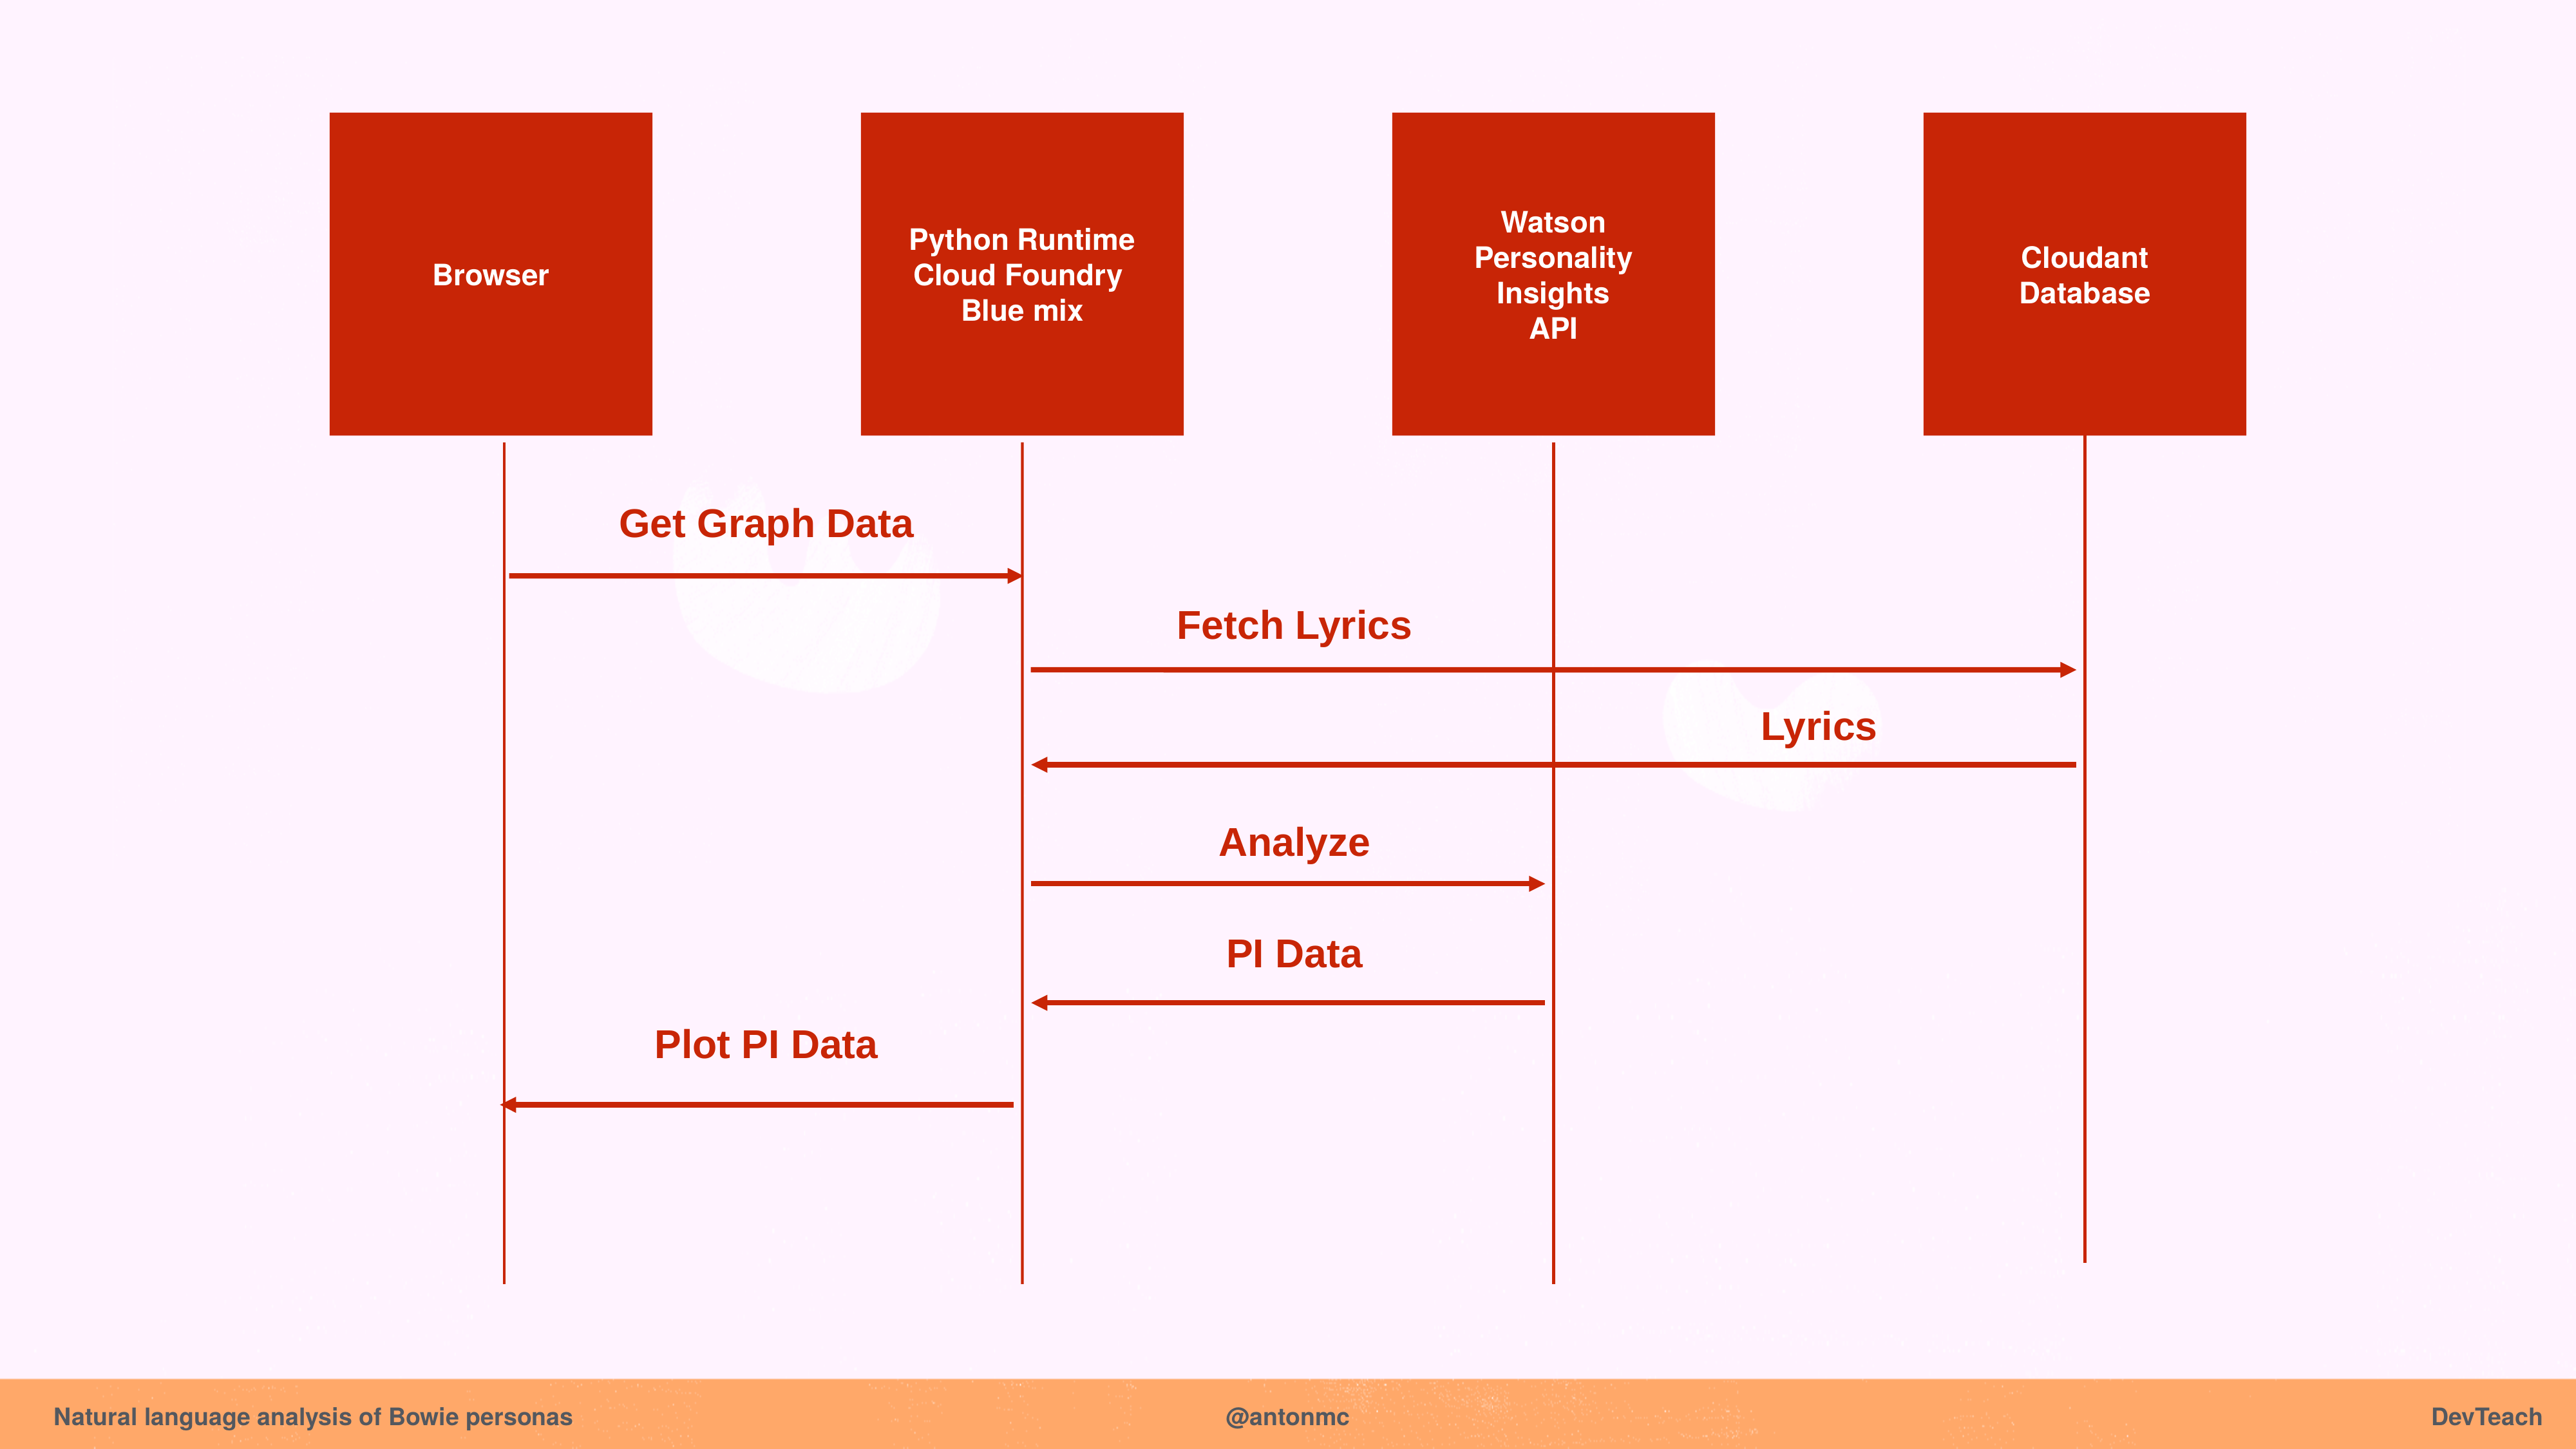

Browser
Python Runtime
Cloud Foundry
Blue mix
Watson
Personality
Insights
API
Cloudant
Database

Get Graph Data

Fetch Lyrics

Lyrics

Analyze

PI Data

Plot PI Data

Natural language analysis of Bowie personas
@antonmc
DevTeach